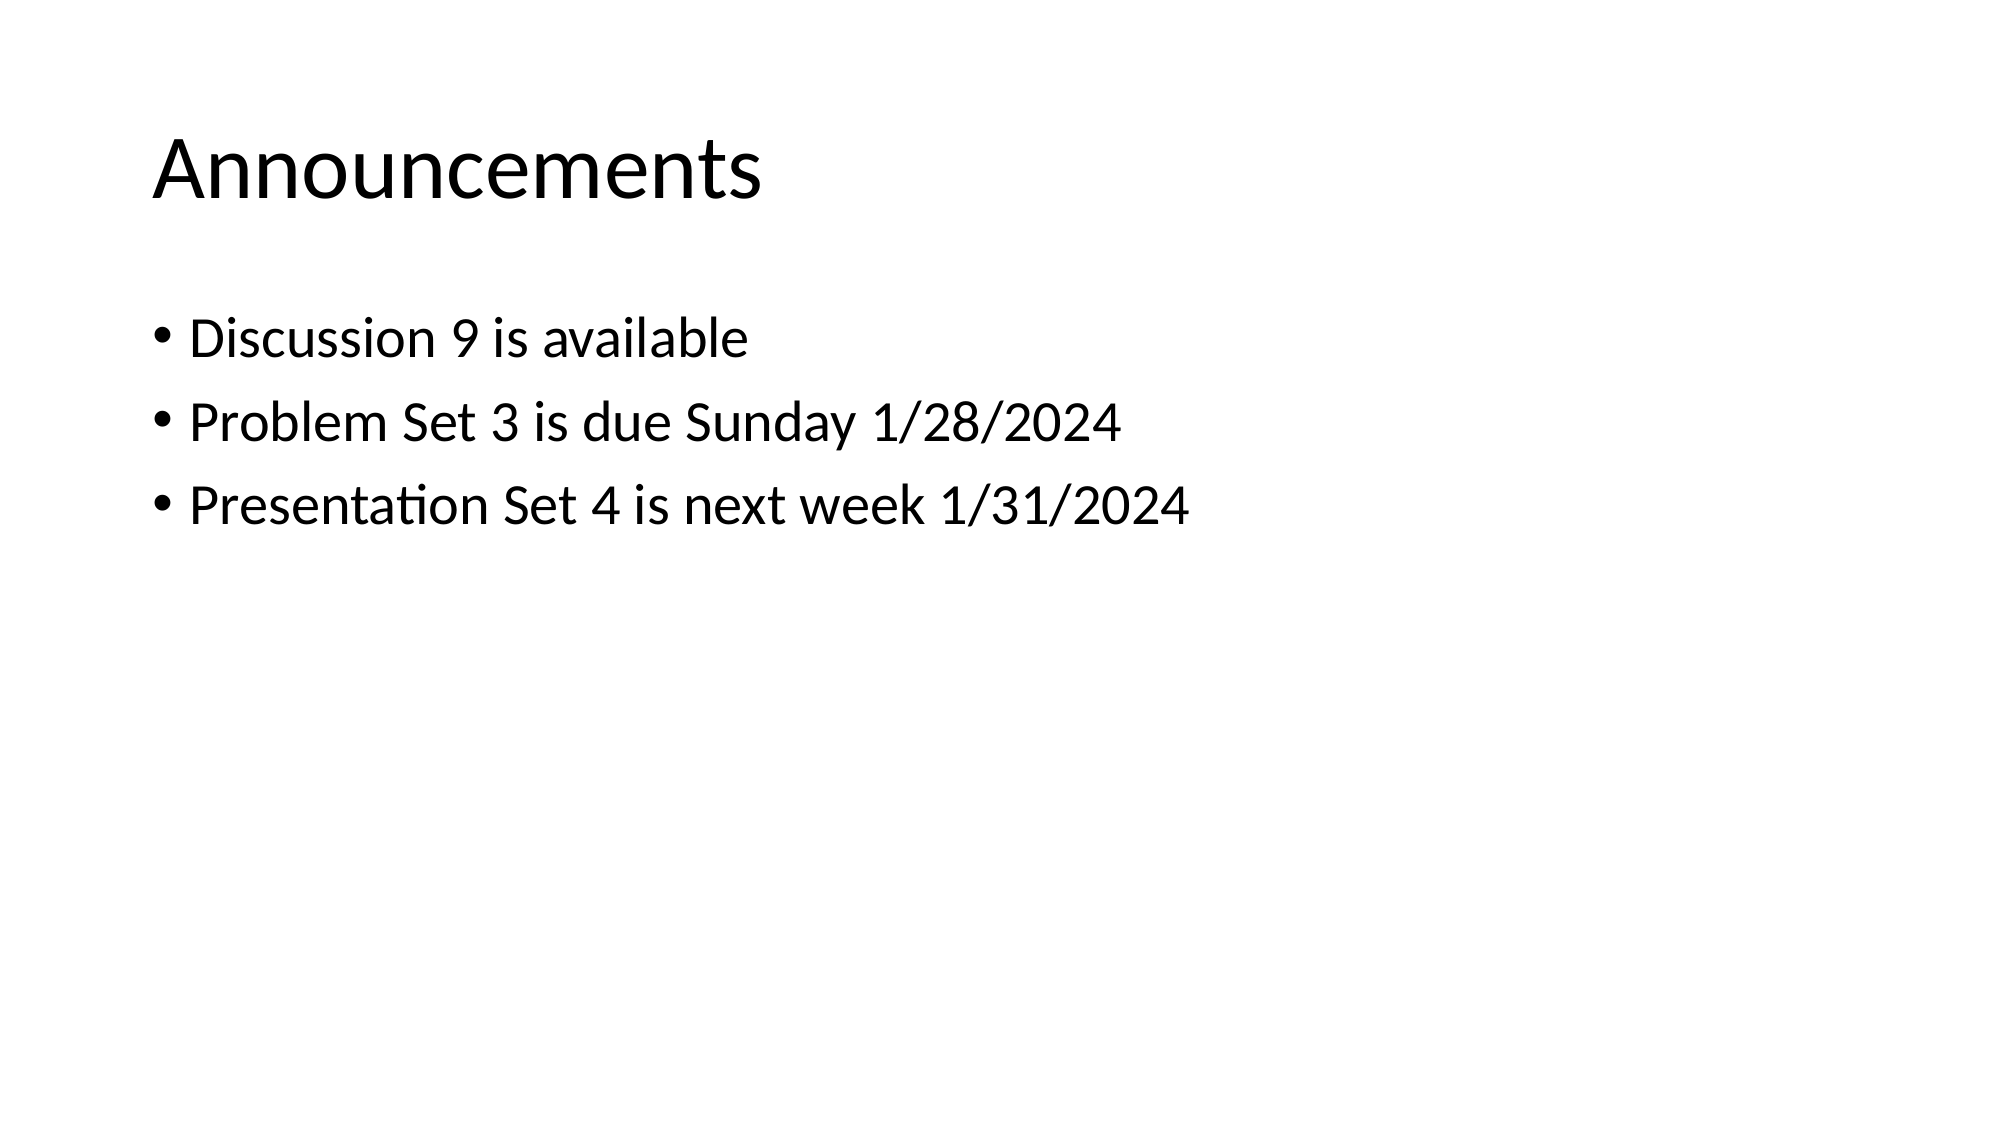

# Announcements
Discussion 9 is available
Problem Set 3 is due Sunday 1/28/2024
Presentation Set 4 is next week 1/31/2024